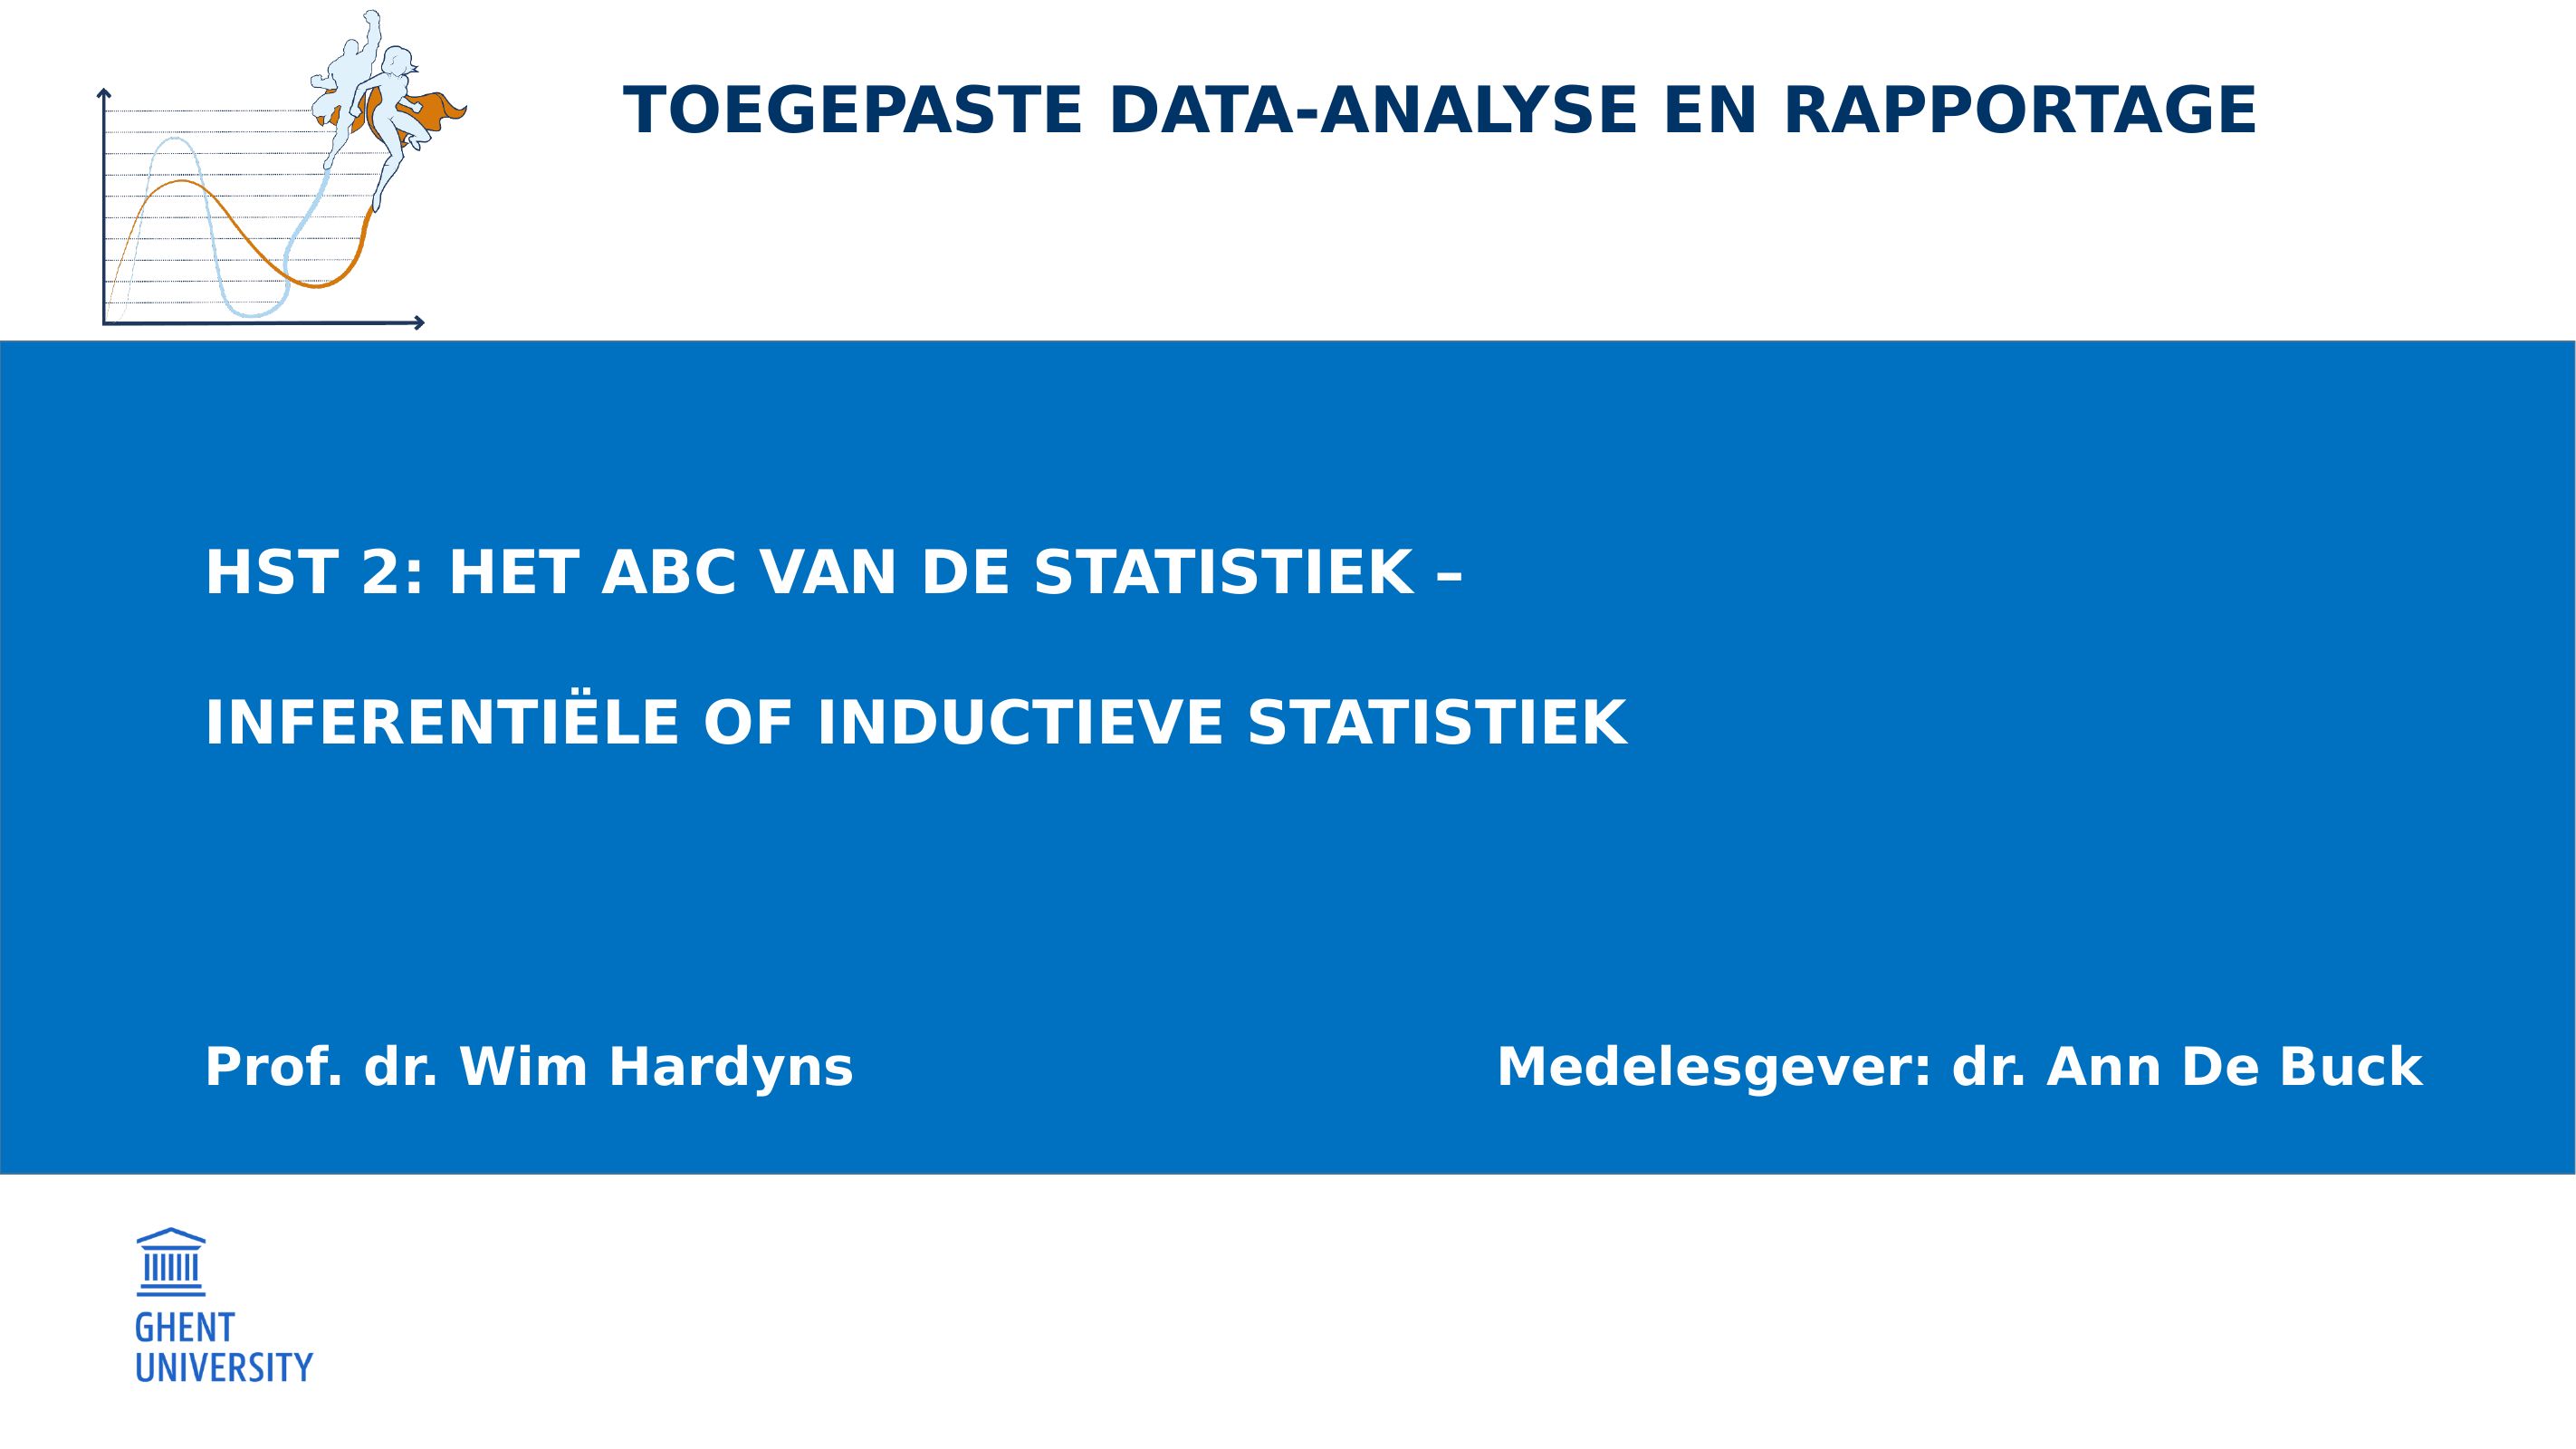

Toegepaste data-analyse en rapportage
# hst 2: Het ABC van de statistiek – Inferentiële of inductieve statistiek
Prof. dr. Wim Hardyns                                   Medelesgever: dr. Ann De Buck